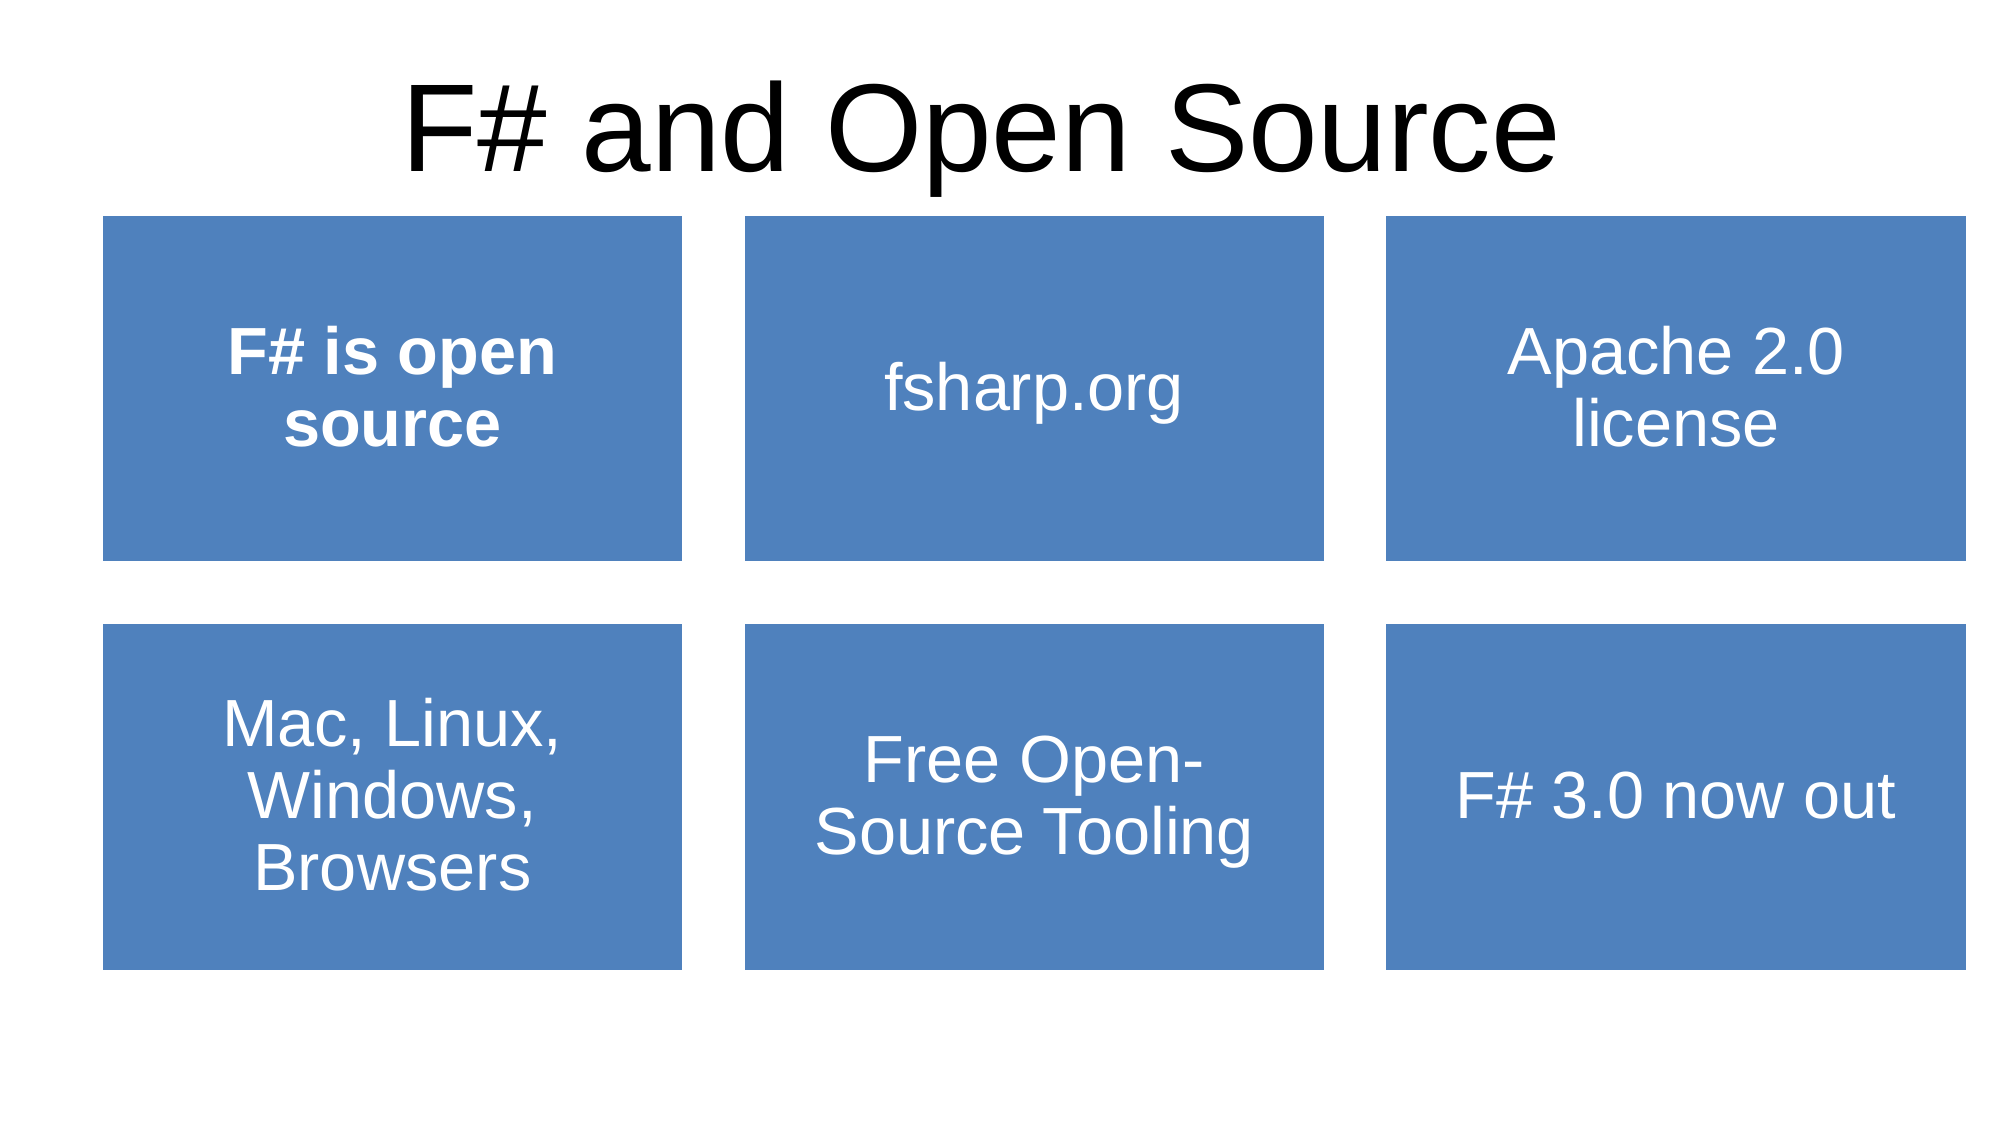

# F# and Open Source
F# is open source
fsharp.org
Apache 2.0 license
Mac, Linux, Windows, Browsers
Free Open-Source Tooling
F# 3.0 now out